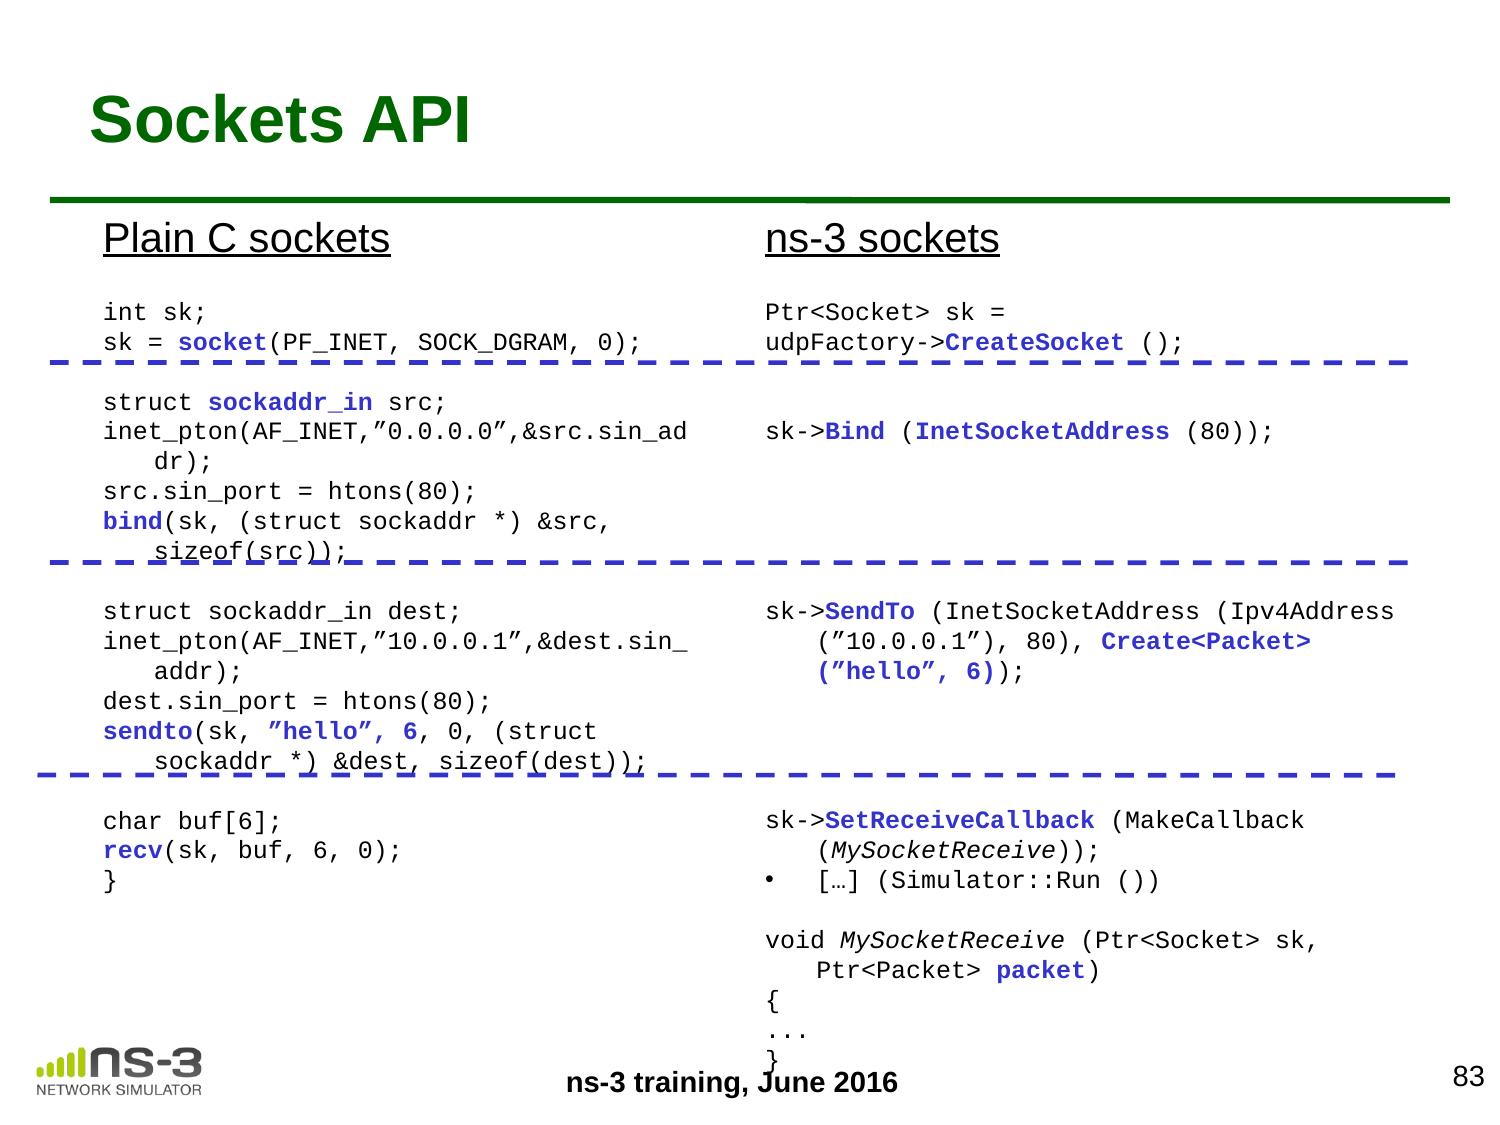

# Sockets API
Plain C sockets

int sk;
sk = socket(PF_INET, SOCK_DGRAM, 0);

struct sockaddr_in src;
inet_pton(AF_INET,”0.0.0.0”,&src.sin_addr);
src.sin_port = htons(80);
bind(sk, (struct sockaddr *) &src, sizeof(src));

struct sockaddr_in dest;
inet_pton(AF_INET,”10.0.0.1”,&dest.sin_addr);
dest.sin_port = htons(80);
sendto(sk, ”hello”, 6, 0, (struct sockaddr *) &dest, sizeof(dest));

char buf[6];
recv(sk, buf, 6, 0);
}
ns-3 sockets

Ptr<Socket> sk =
udpFactory->CreateSocket ();

sk->Bind (InetSocketAddress (80));

sk->SendTo (InetSocketAddress (Ipv4Address (”10.0.0.1”), 80), Create<Packet> (”hello”, 6));

sk->SetReceiveCallback (MakeCallback (MySocketReceive));
[…] (Simulator::Run ())

void MySocketReceive (Ptr<Socket> sk, Ptr<Packet> packet)
{
...
}

83
ns-3 training, June 2016